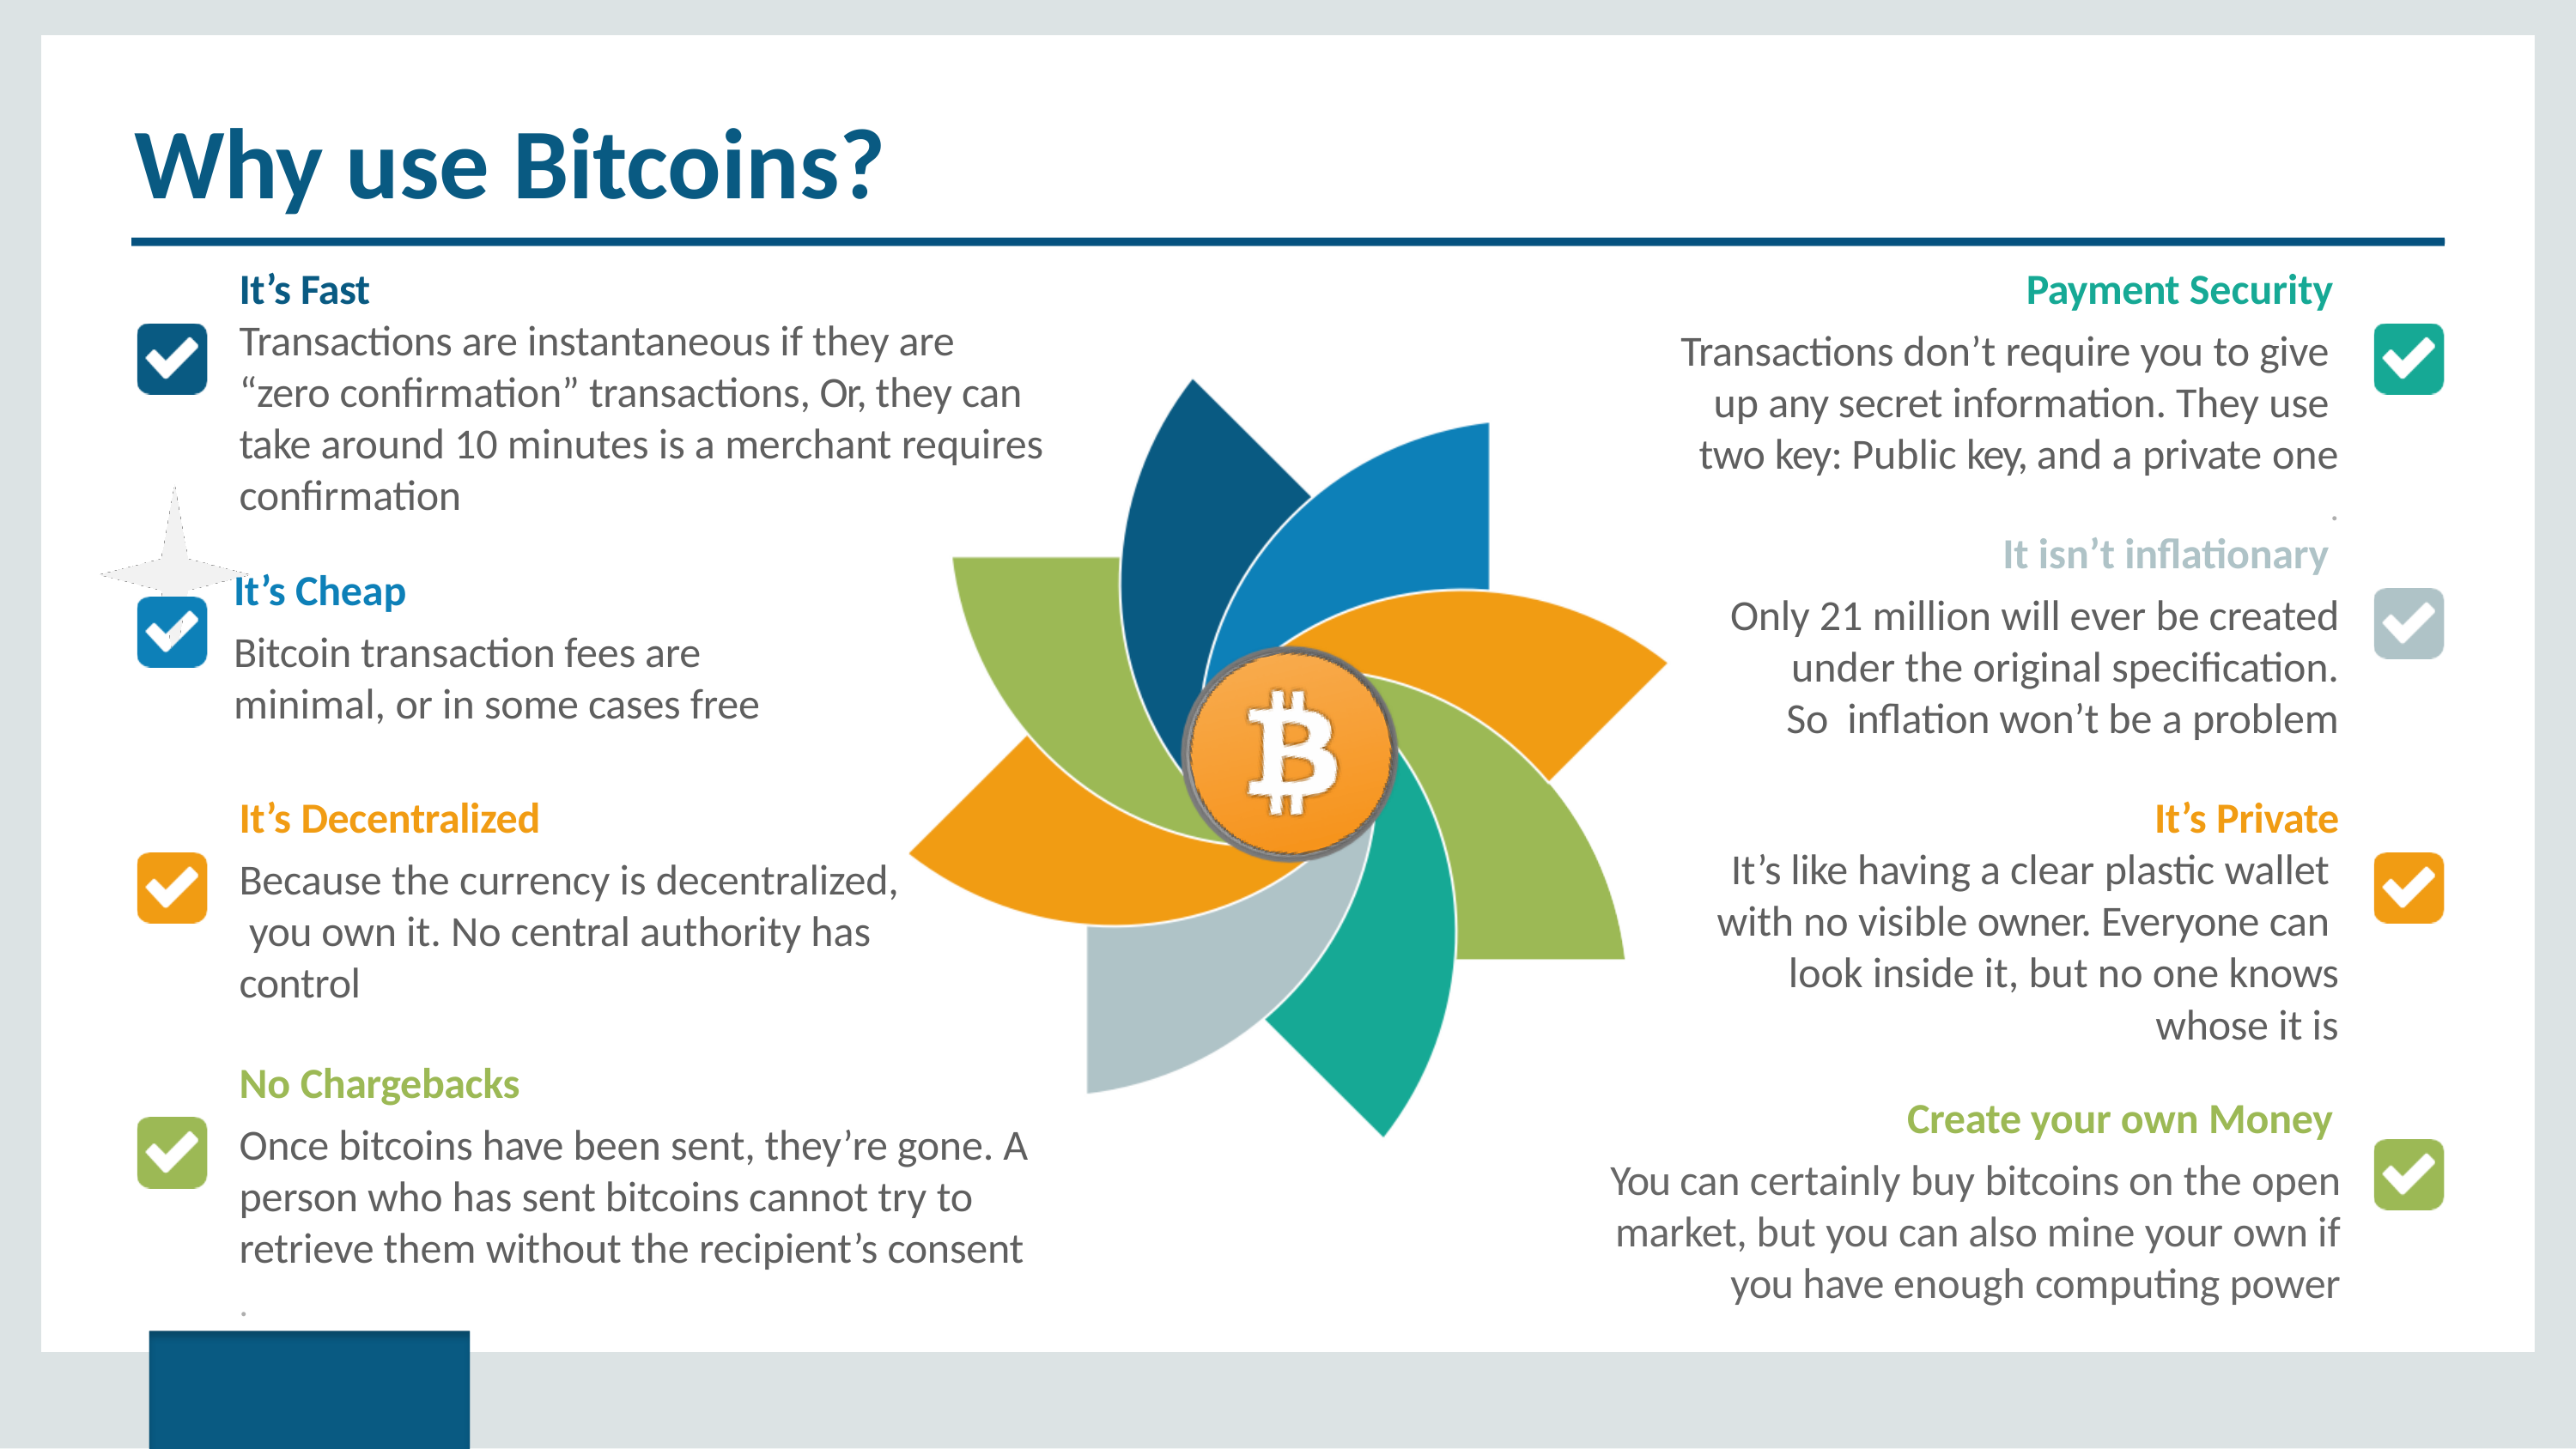

# Why use Bitcoins?

Payment Security
Transactions don’t require you to give  up any secret information. They use  two key: Public key, and a private one
.
It isn’t inflationary
Only 21 million will ever be created  under the original specification. So  inflation won’t be a problem
It’s Fast
Transactions are instantaneous if they are  “zero confirmation” transactions, Or, they can  take around 10 minutes is a merchant requires  confirmation

It’s Cheap
Bitcoin transaction fees are  minimal, or in some cases free

Our  Strategy
It’s Decentralized
Because the currency is decentralized,  you own it. No central authority has  control
It’s Private  It’s like having a clear plastic wallet  with no visible owner. Everyone can  look inside it, but no one knows
whose it is

No Chargebacks
Once bitcoins have been sent, they’re gone. A  person who has sent bitcoins cannot try to  retrieve them without the recipient’s consent
.
Create your own Money
You can certainly buy bitcoins on the open  market, but you can also mine your own if  you have enough computing power